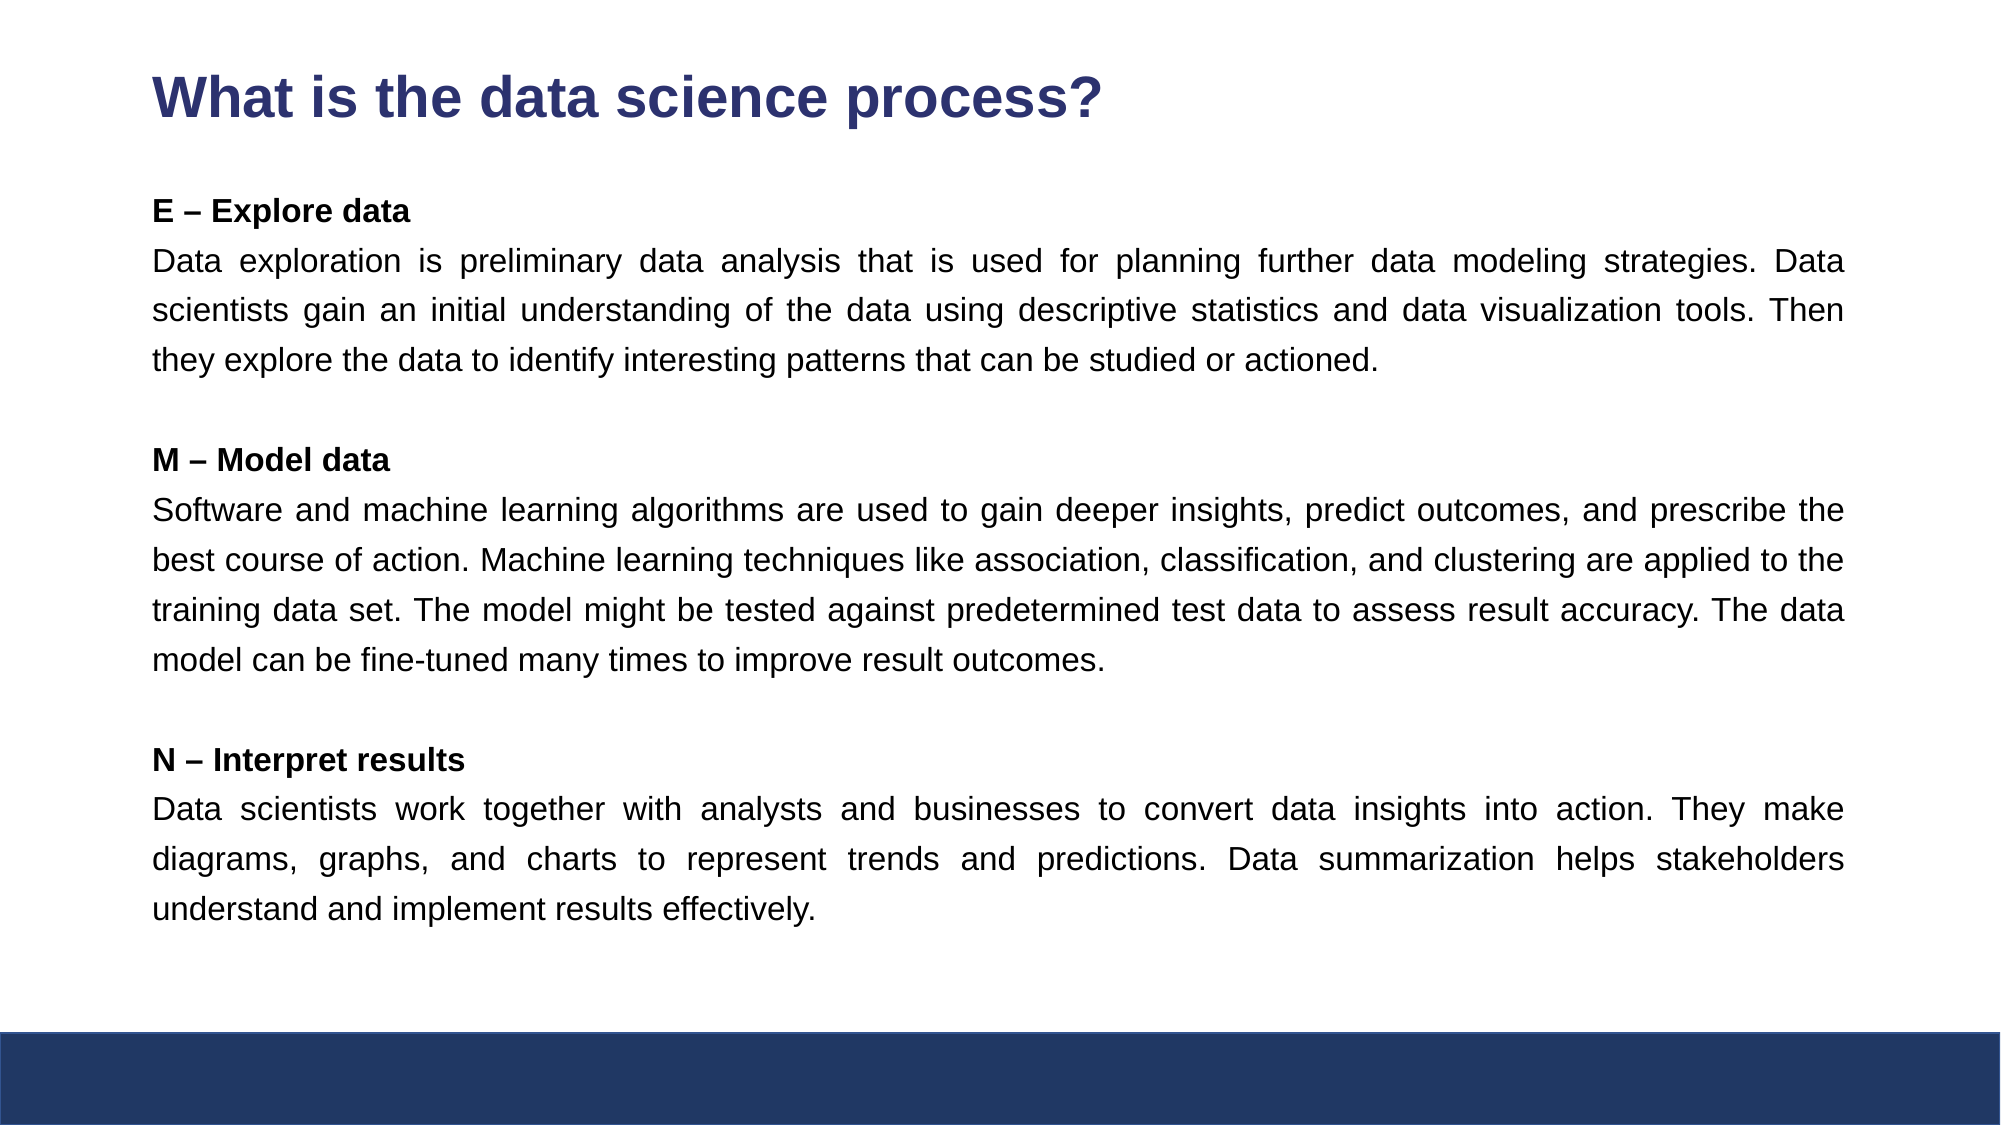

What is the data science process?
E – Explore data
Data exploration is preliminary data analysis that is used for planning further data modeling strategies. Data scientists gain an initial understanding of the data using descriptive statistics and data visualization tools. Then they explore the data to identify interesting patterns that can be studied or actioned.

M – Model data
Software and machine learning algorithms are used to gain deeper insights, predict outcomes, and prescribe the best course of action. Machine learning techniques like association, classification, and clustering are applied to the training data set. The model might be tested against predetermined test data to assess result accuracy. The data model can be fine-tuned many times to improve result outcomes.

N – Interpret results
Data scientists work together with analysts and businesses to convert data insights into action. They make diagrams, graphs, and charts to represent trends and predictions. Data summarization helps stakeholders understand and implement results effectively.
9